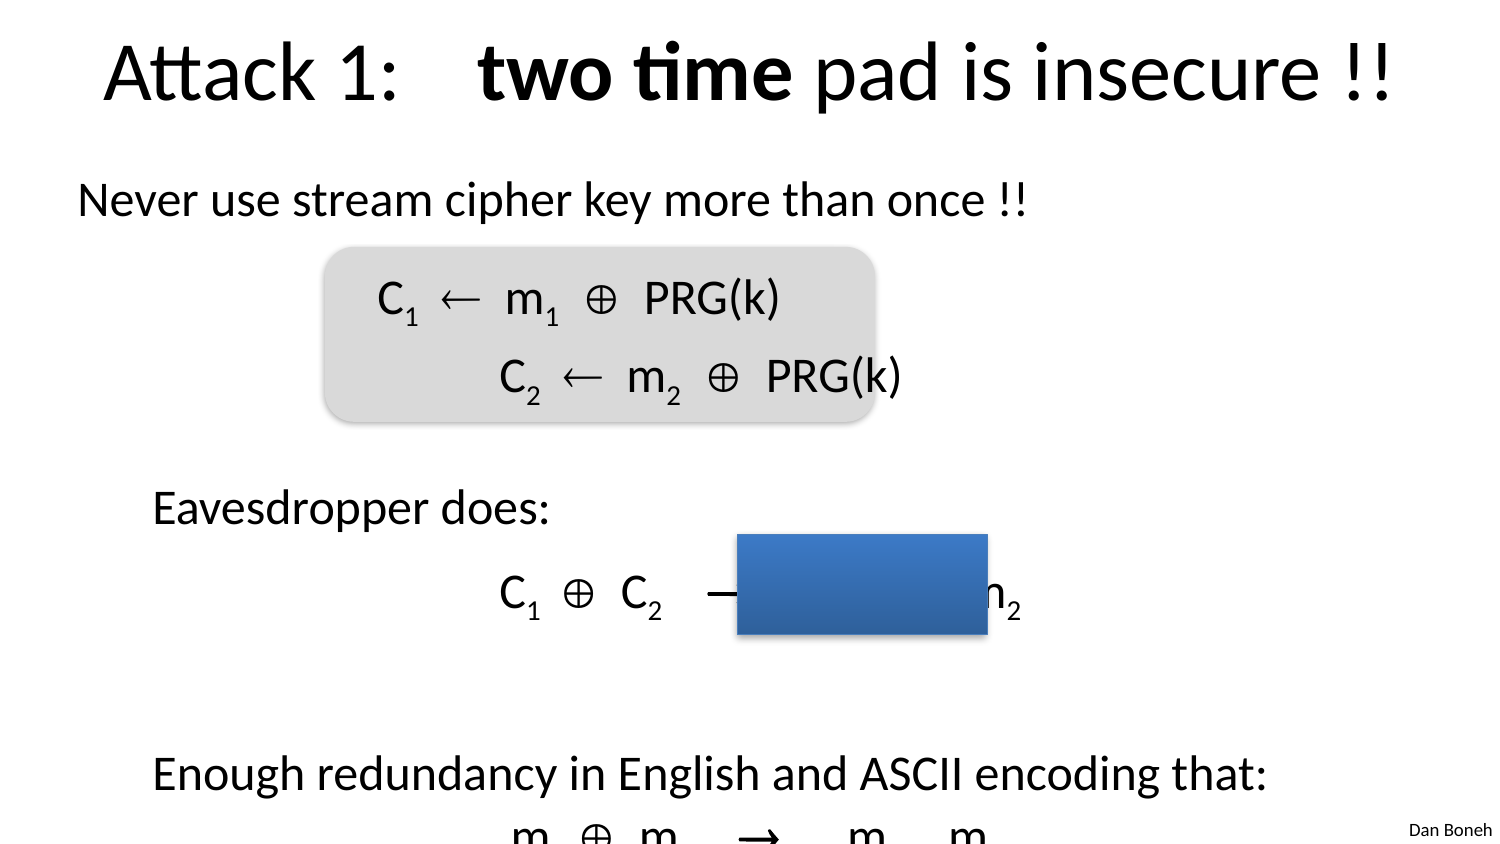

# Attack 1:    two time pad is insecure !!
Never use stream cipher key more than once !!
		C1  ←  m1  ⊕  PRG(k)
			C2  ←  m2  ⊕  PRG(k)
Eavesdropper does:
			C1  ⊕  C2       →        m1 ⊕  m2

Enough redundancy in English and ASCII encoding that:
			 m1 ⊕  m2       →      m1 ,  m2